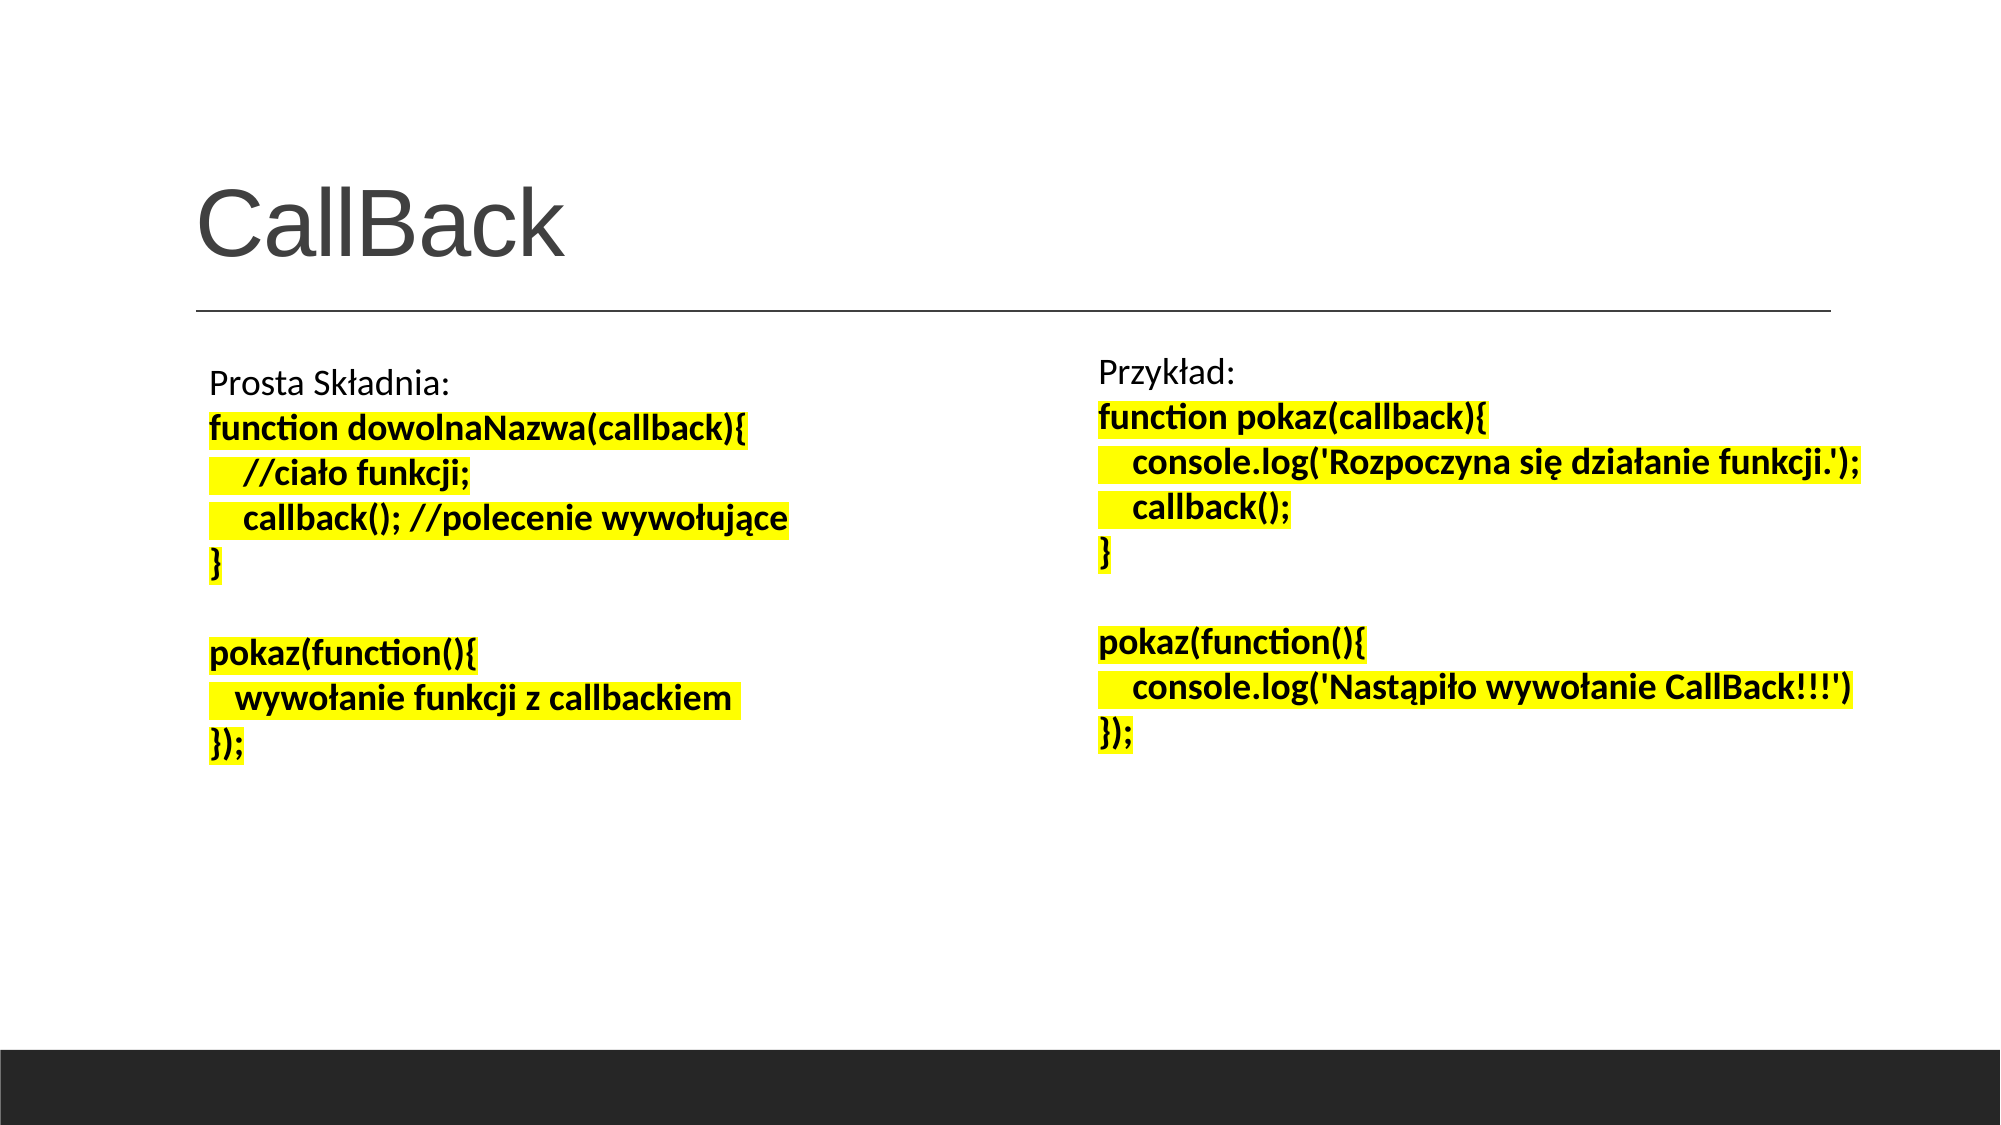

# CallBack
Przykład:
function pokaz(callback){
    console.log('Rozpoczyna się działanie funkcji.');
    callback();
}

pokaz(function(){
    console.log('Nastąpiło wywołanie CallBack!!!')
});
Prosta Składnia:
function dowolnaNazwa(callback){
    //ciało funkcji;
    callback(); //polecenie wywołujące
}

pokaz(function(){
   wywołanie funkcji z callbackiem
});